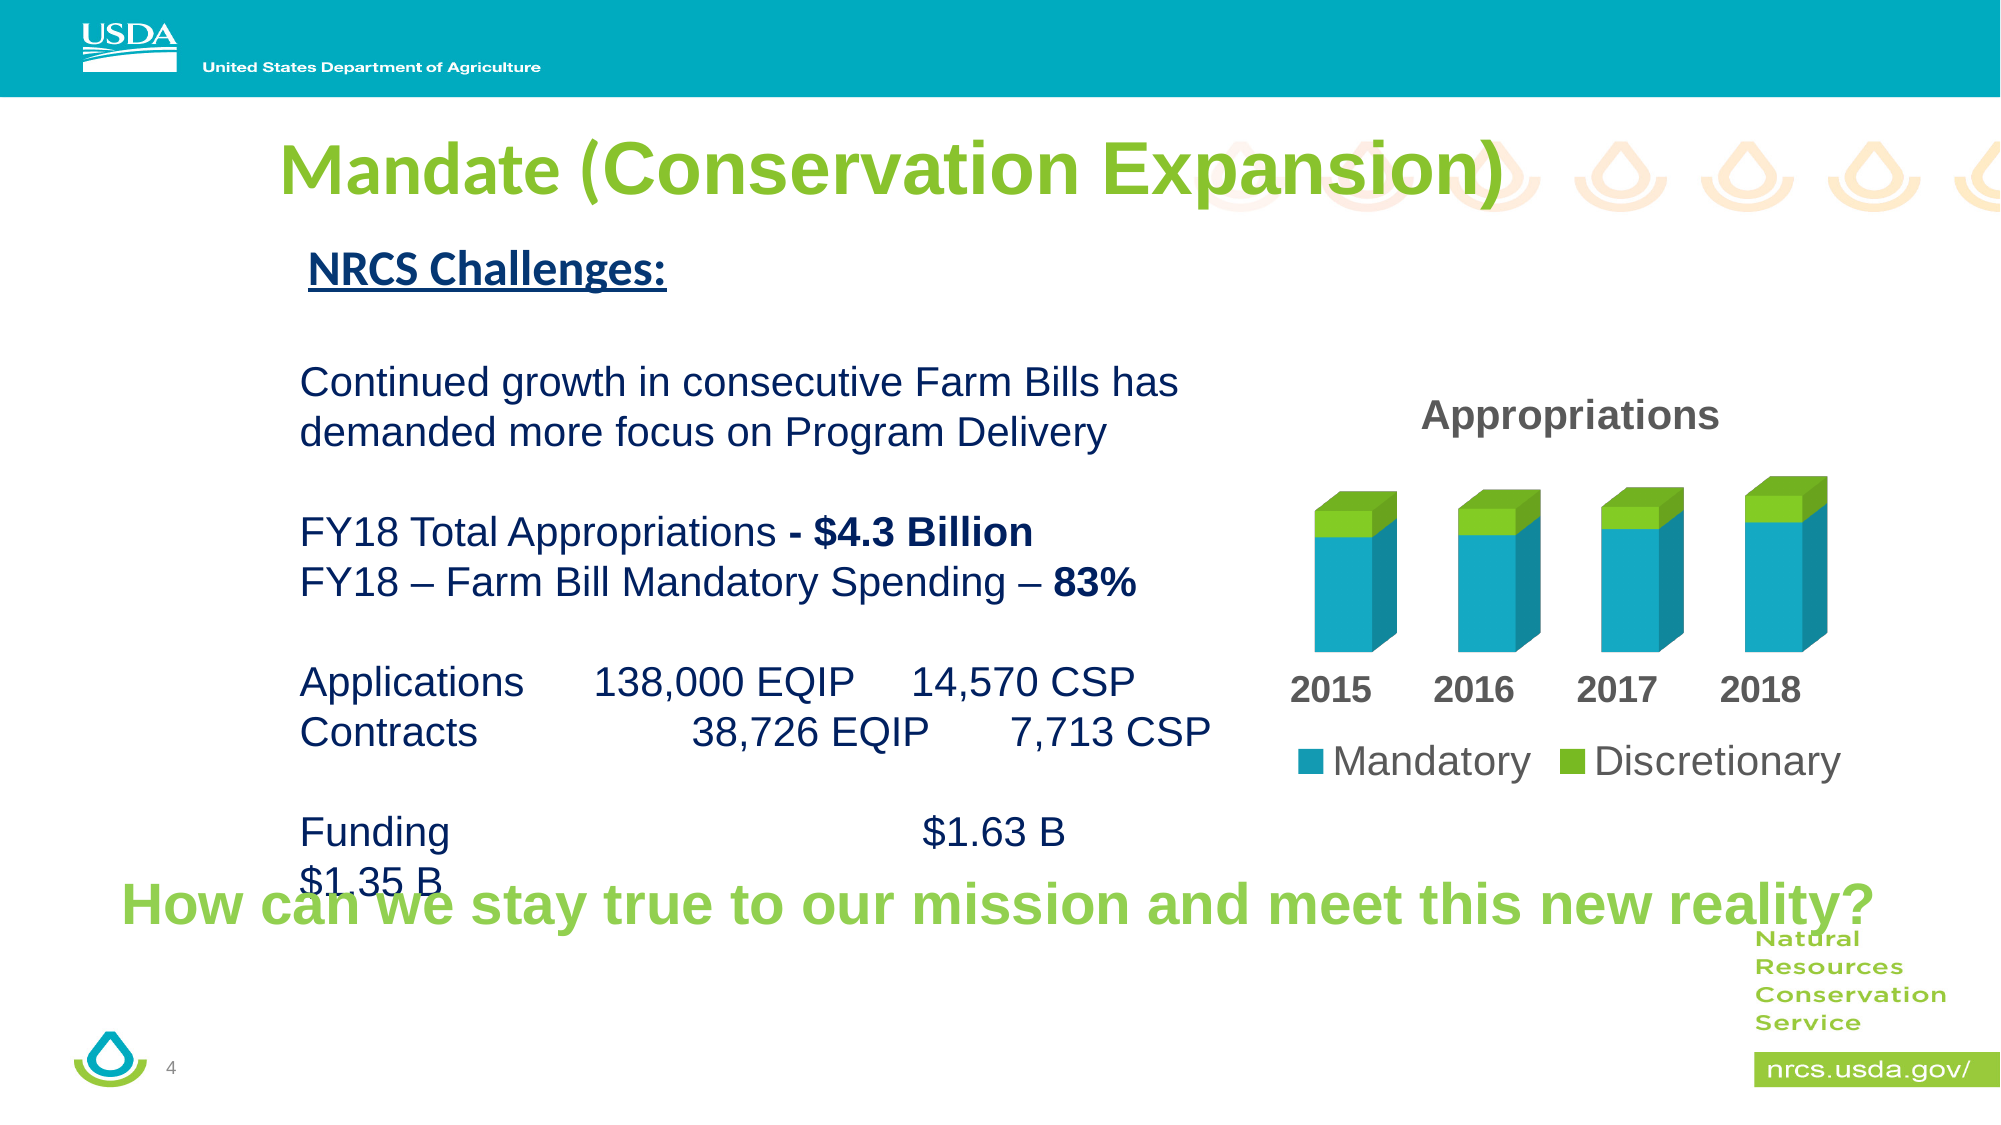

Mandate (Conservation Expansion)
NRCS Challenges:
Continued growth in consecutive Farm Bills has demanded more focus on Program Delivery

FY18 Total Appropriations - $4.3 Billion
FY18 – Farm Bill Mandatory Spending – 83%

Applications      138,000 EQIP 	 14,570 CSP
Contracts 	        38,726 EQIP       7,713 CSP
Funding			  $1.63 B	    $1.35 B

[unsupported chart]

How can we stay true to our mission and meet this new reality?
4